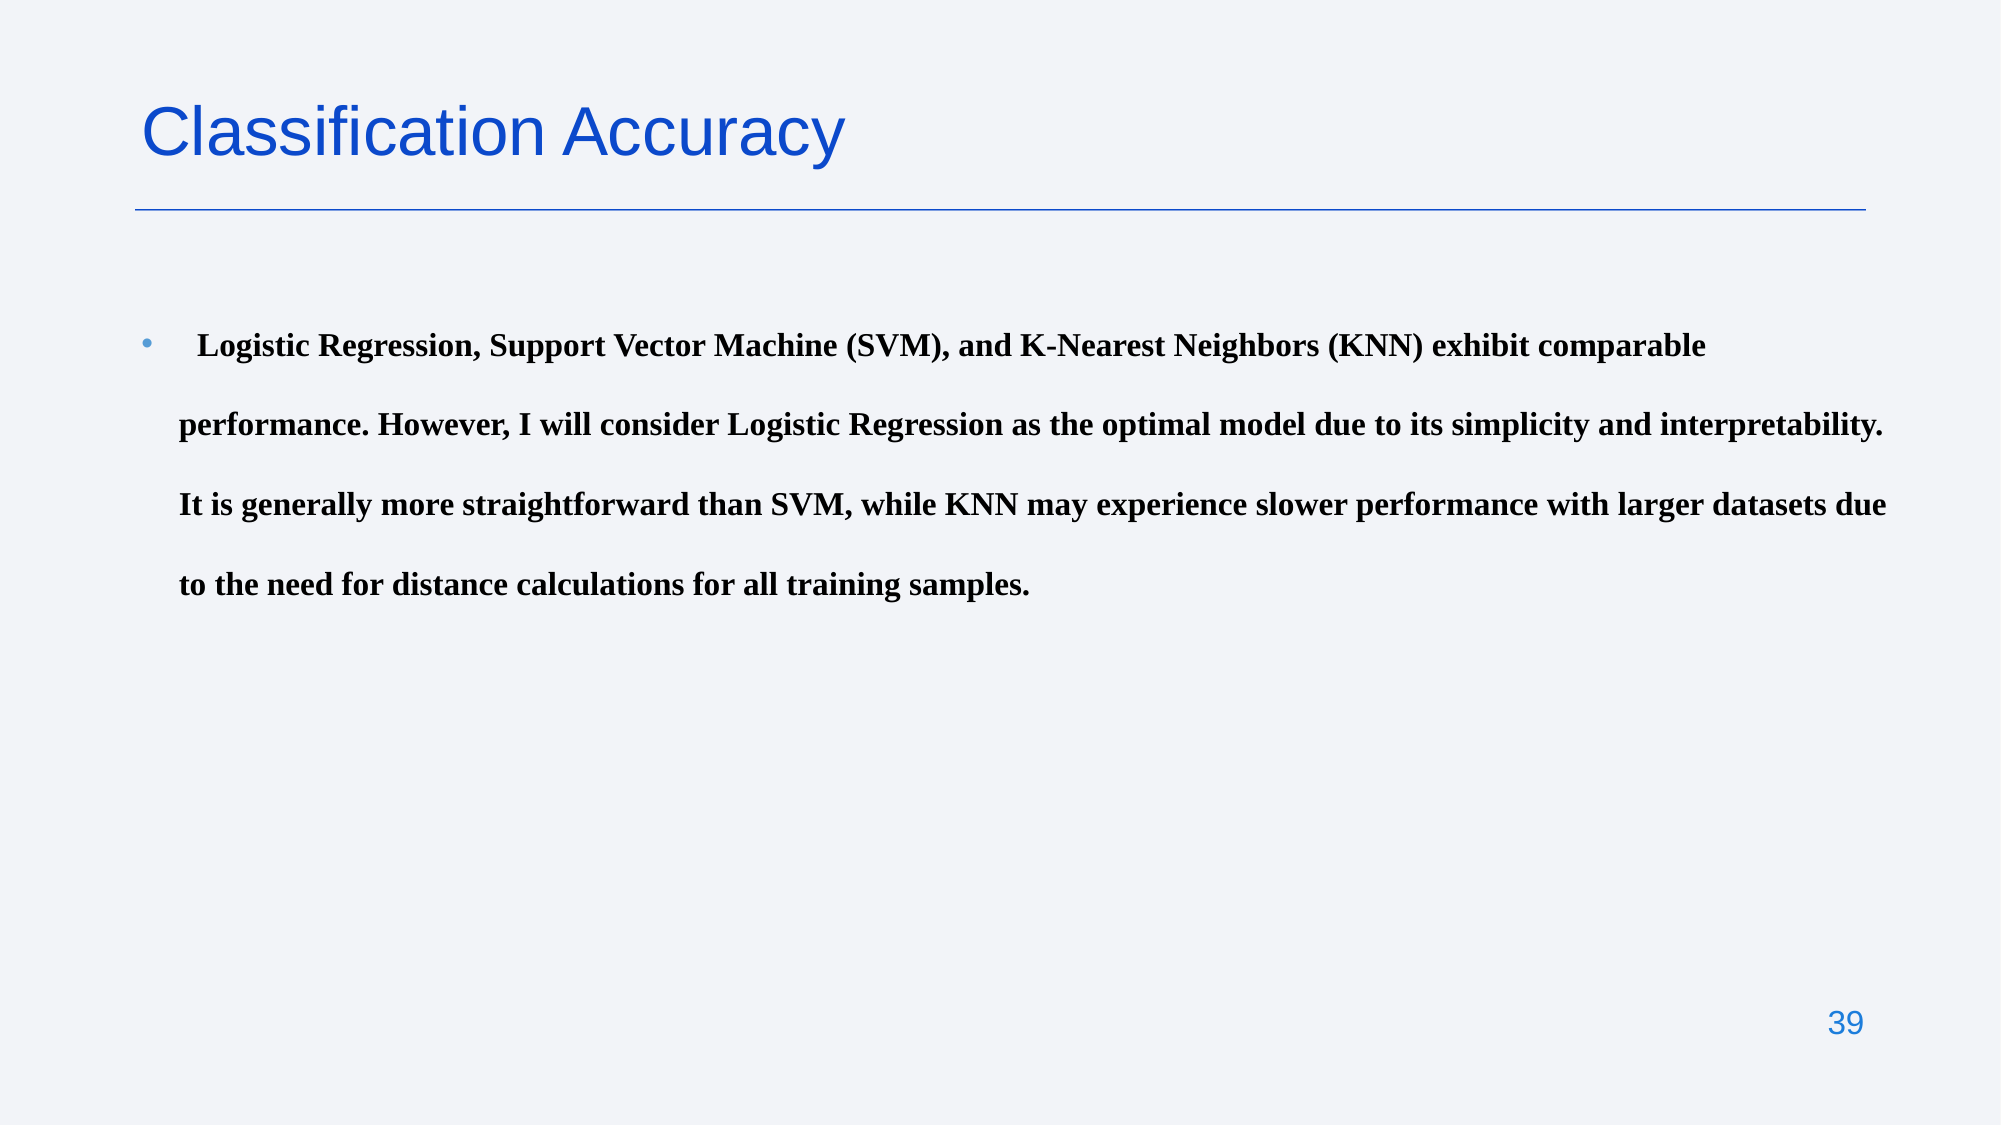

Classification Accuracy
 Logistic Regression, Support Vector Machine (SVM), and K-Nearest Neighbors (KNN) exhibit comparable performance. However, I will consider Logistic Regression as the optimal model due to its simplicity and interpretability. It is generally more straightforward than SVM, while KNN may experience slower performance with larger datasets due to the need for distance calculations for all training samples.
39